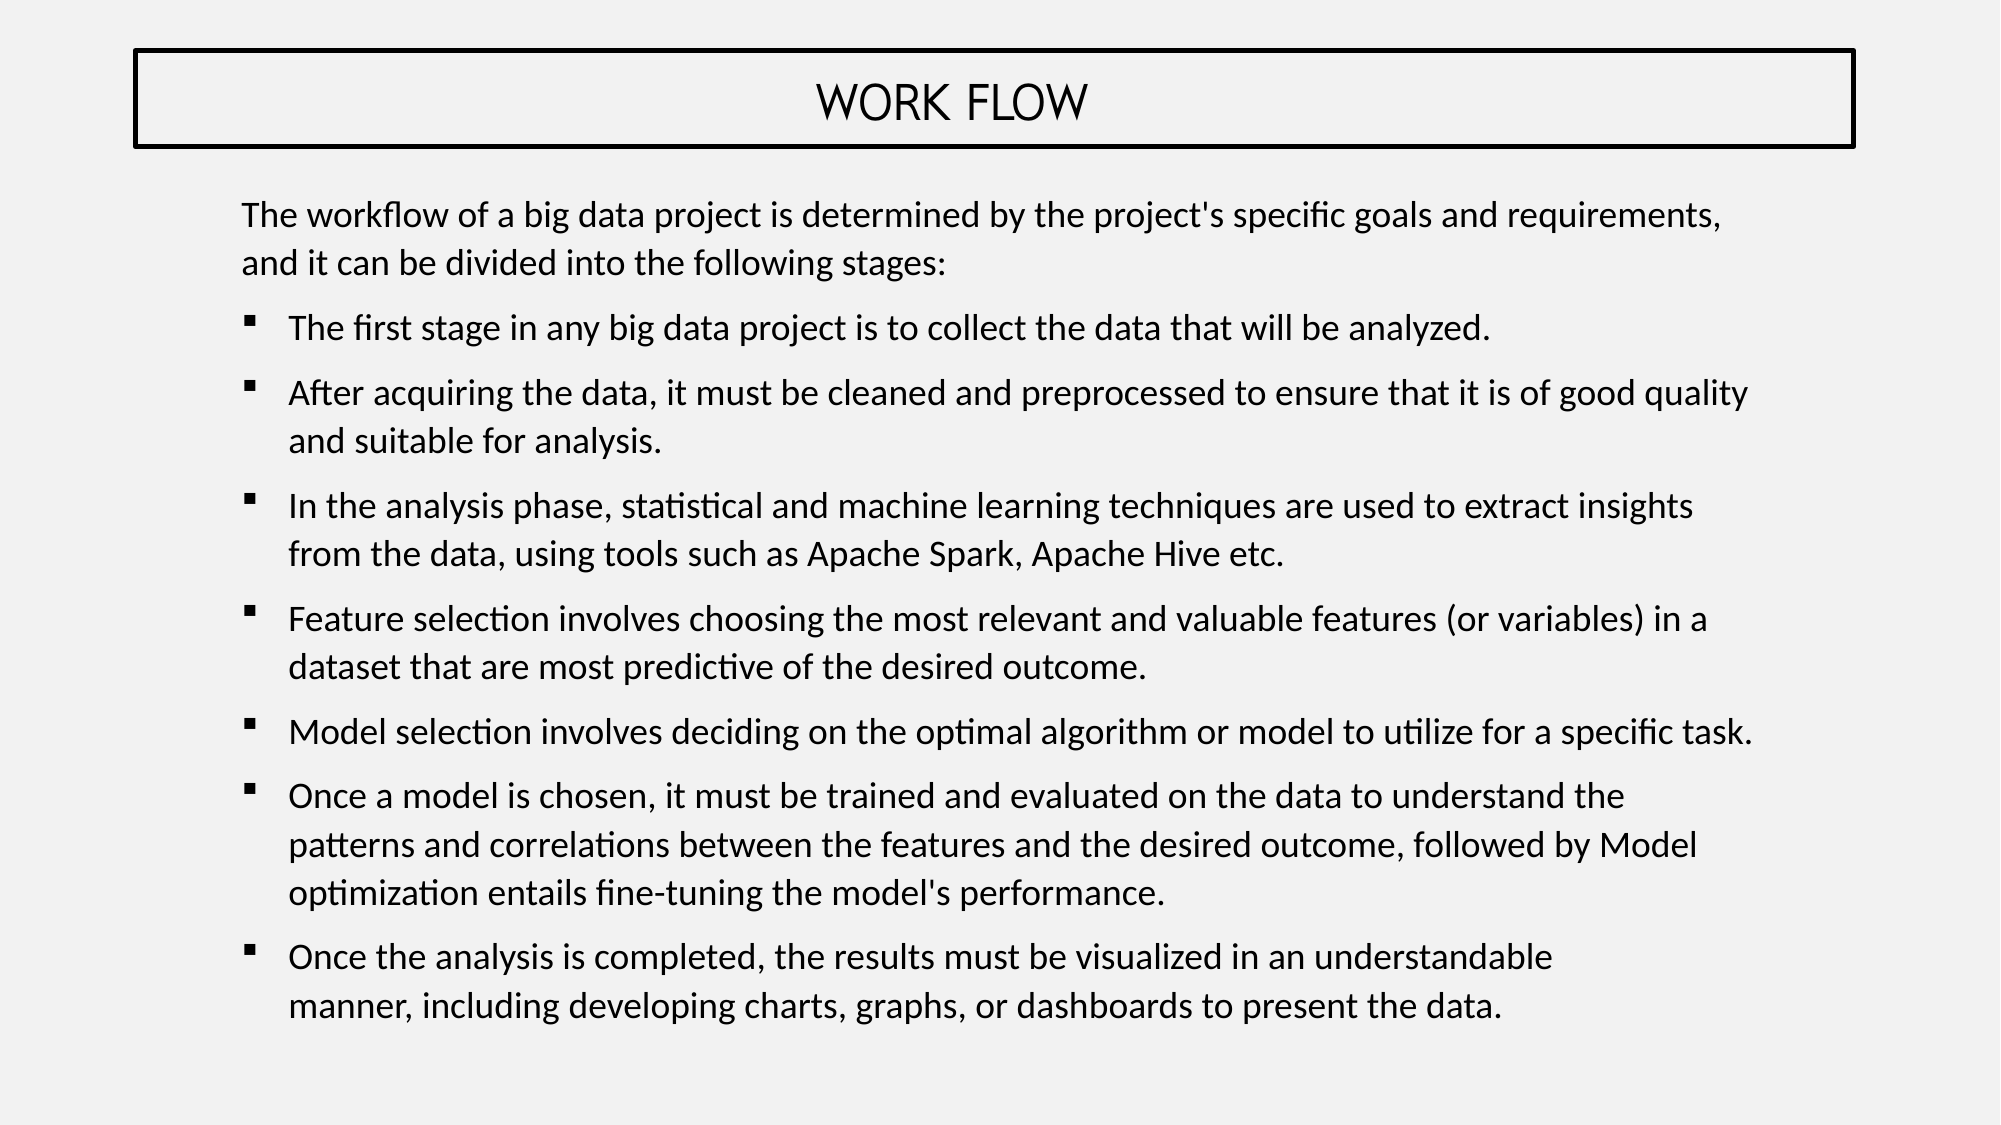

WORK FLOW

The workflow of a big data project is determined by the project's specific goals and requirements, and it can be divided into the following stages:
The first stage in any big data project is to collect the data that will be analyzed.
After acquiring the data, it must be cleaned and preprocessed to ensure that it is of good quality and suitable for analysis.
In the analysis phase, statistical and machine learning techniques are used to extract insights from the data, using tools such as Apache Spark, Apache Hive etc.
Feature selection involves choosing the most relevant and valuable features (or variables) in a dataset that are most predictive of the desired outcome.
Model selection involves deciding on the optimal algorithm or model to utilize for a specific task.
Once a model is chosen, it must be trained and evaluated on the data to understand the patterns and correlations between the features and the desired outcome, followed by Model optimization entails fine-tuning the model's performance.
Once the analysis is completed, the results must be visualized in an understandable manner, including developing charts, graphs, or dashboards to present the data.